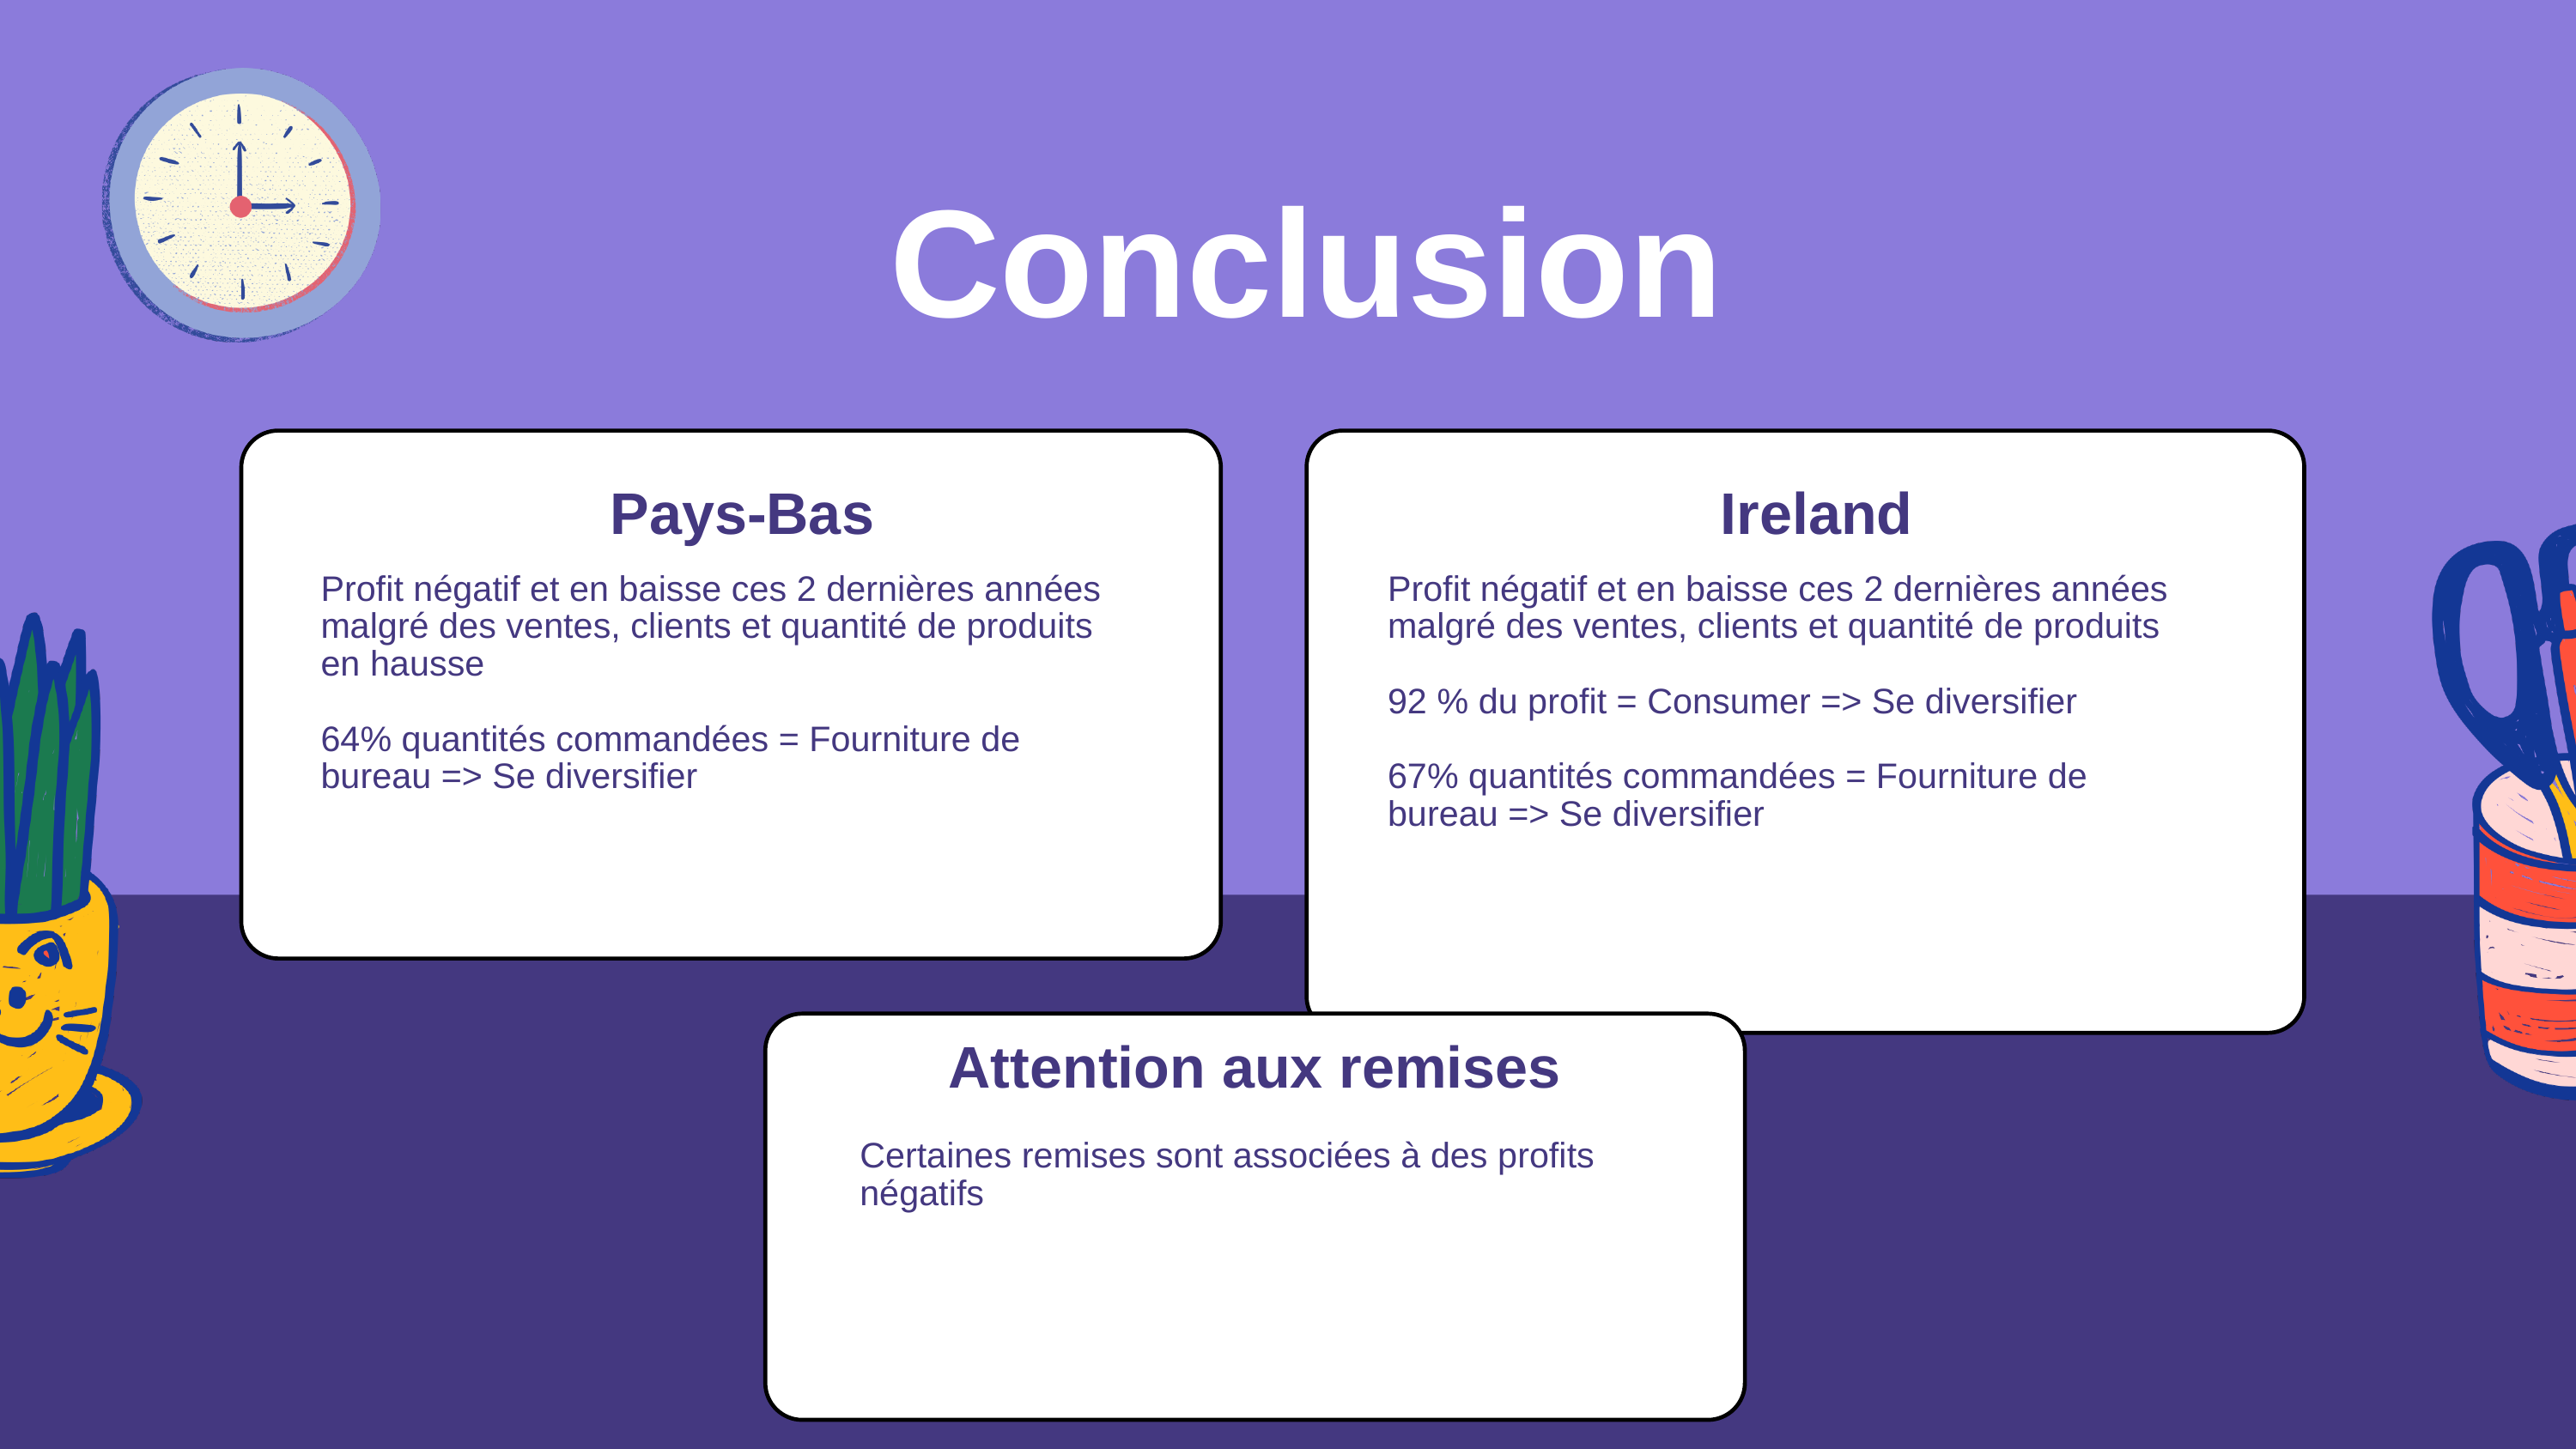

Conclusion

Pays-Bas
Profit négatif et en baisse ces 2 dernières années malgré des ventes, clients et quantité de produits en hausse

64% quantités commandées = Fourniture de bureau => Se diversifier

Ireland
Profit négatif et en baisse ces 2 dernières années malgré des ventes, clients et quantité de produits

92 % du profit = Consumer => Se diversifier

67% quantités commandées = Fourniture de bureau => Se diversifier

Attention aux remises
Certaines remises sont associées à des profits négatifs